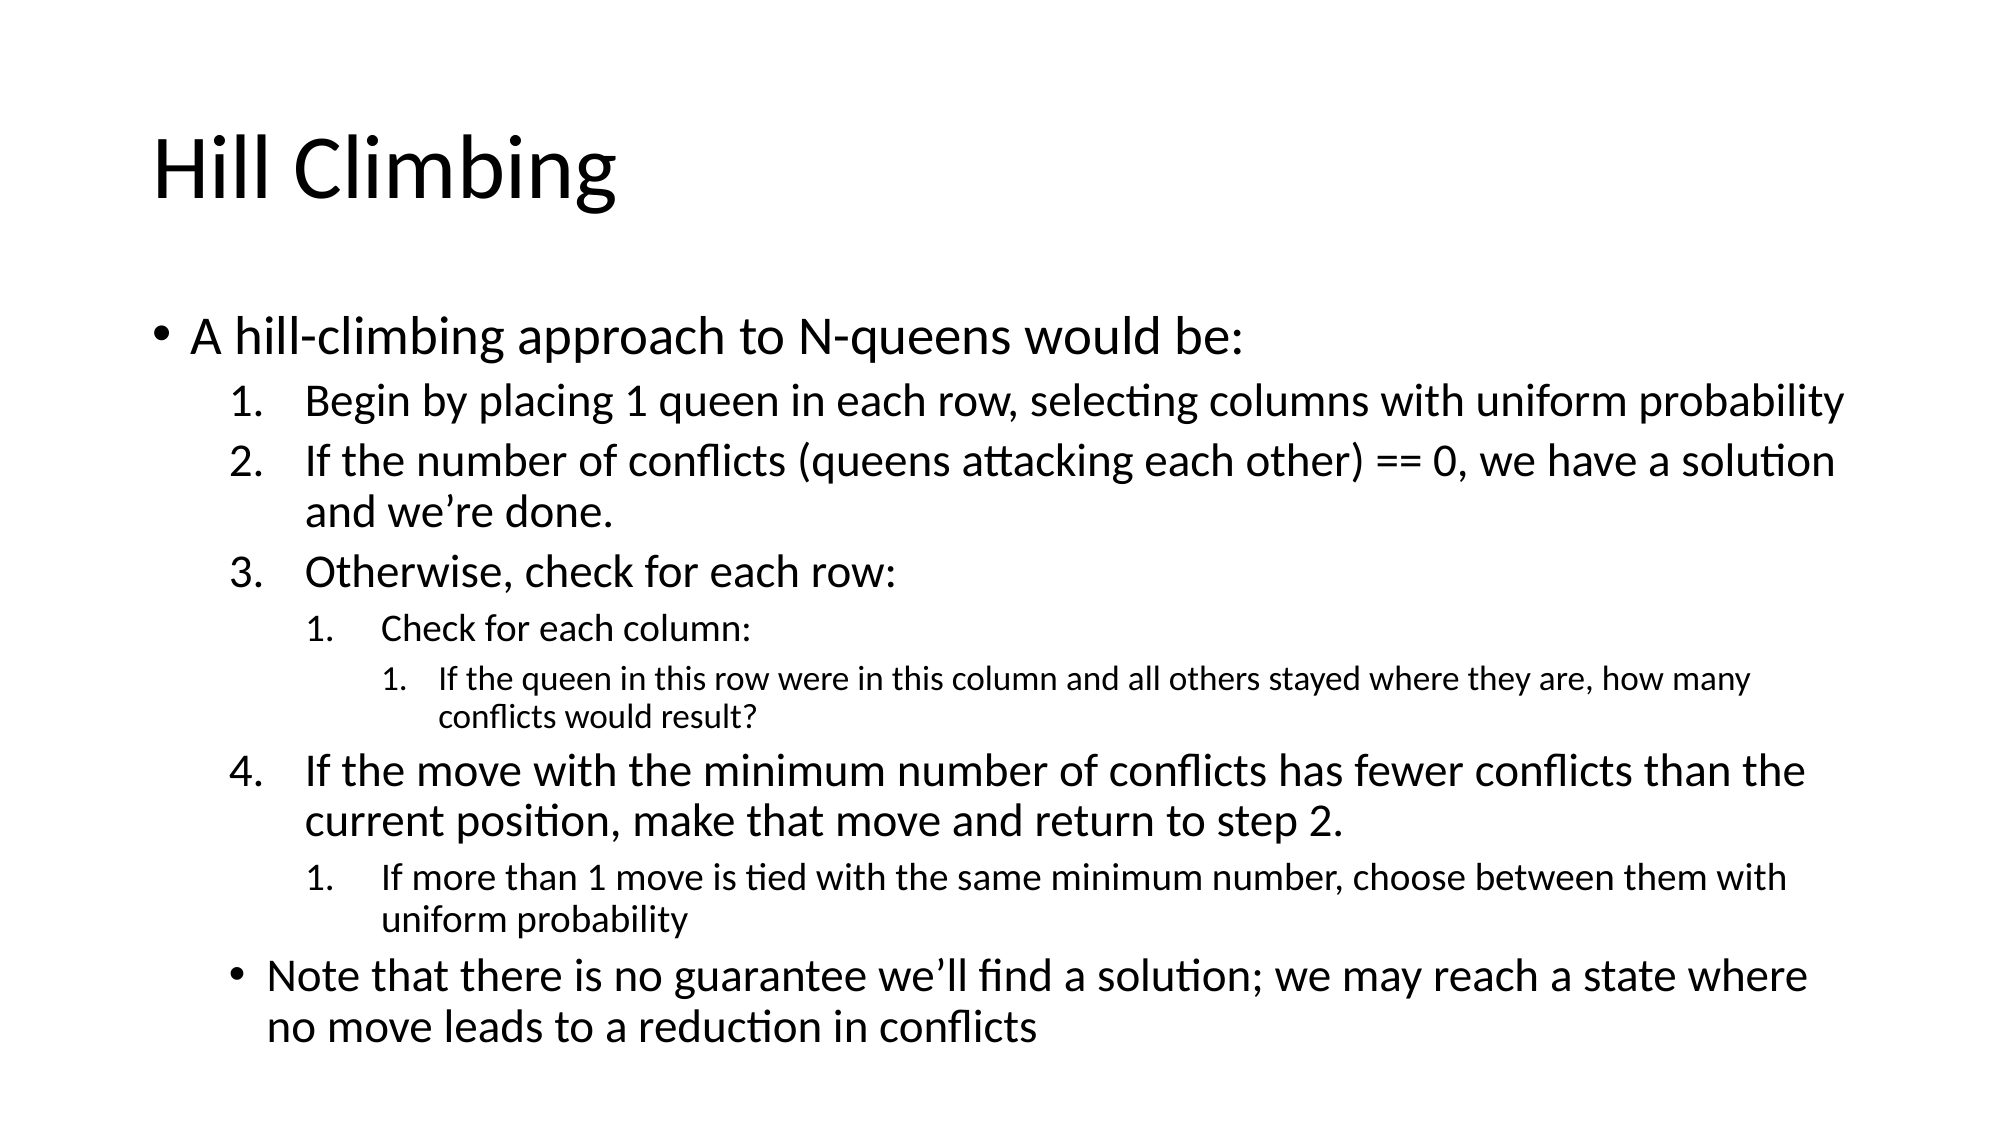

# Hill Climbing
A hill-climbing approach to N-queens would be:
Begin by placing 1 queen in each row, selecting columns with uniform probability
If the number of conflicts (queens attacking each other) == 0, we have a solution and we’re done.
Otherwise, check for each row:
Check for each column:
If the queen in this row were in this column and all others stayed where they are, how many conflicts would result?
If the move with the minimum number of conflicts has fewer conflicts than the current position, make that move and return to step 2.
If more than 1 move is tied with the same minimum number, choose between them with uniform probability
Note that there is no guarantee we’ll find a solution; we may reach a state where no move leads to a reduction in conflicts